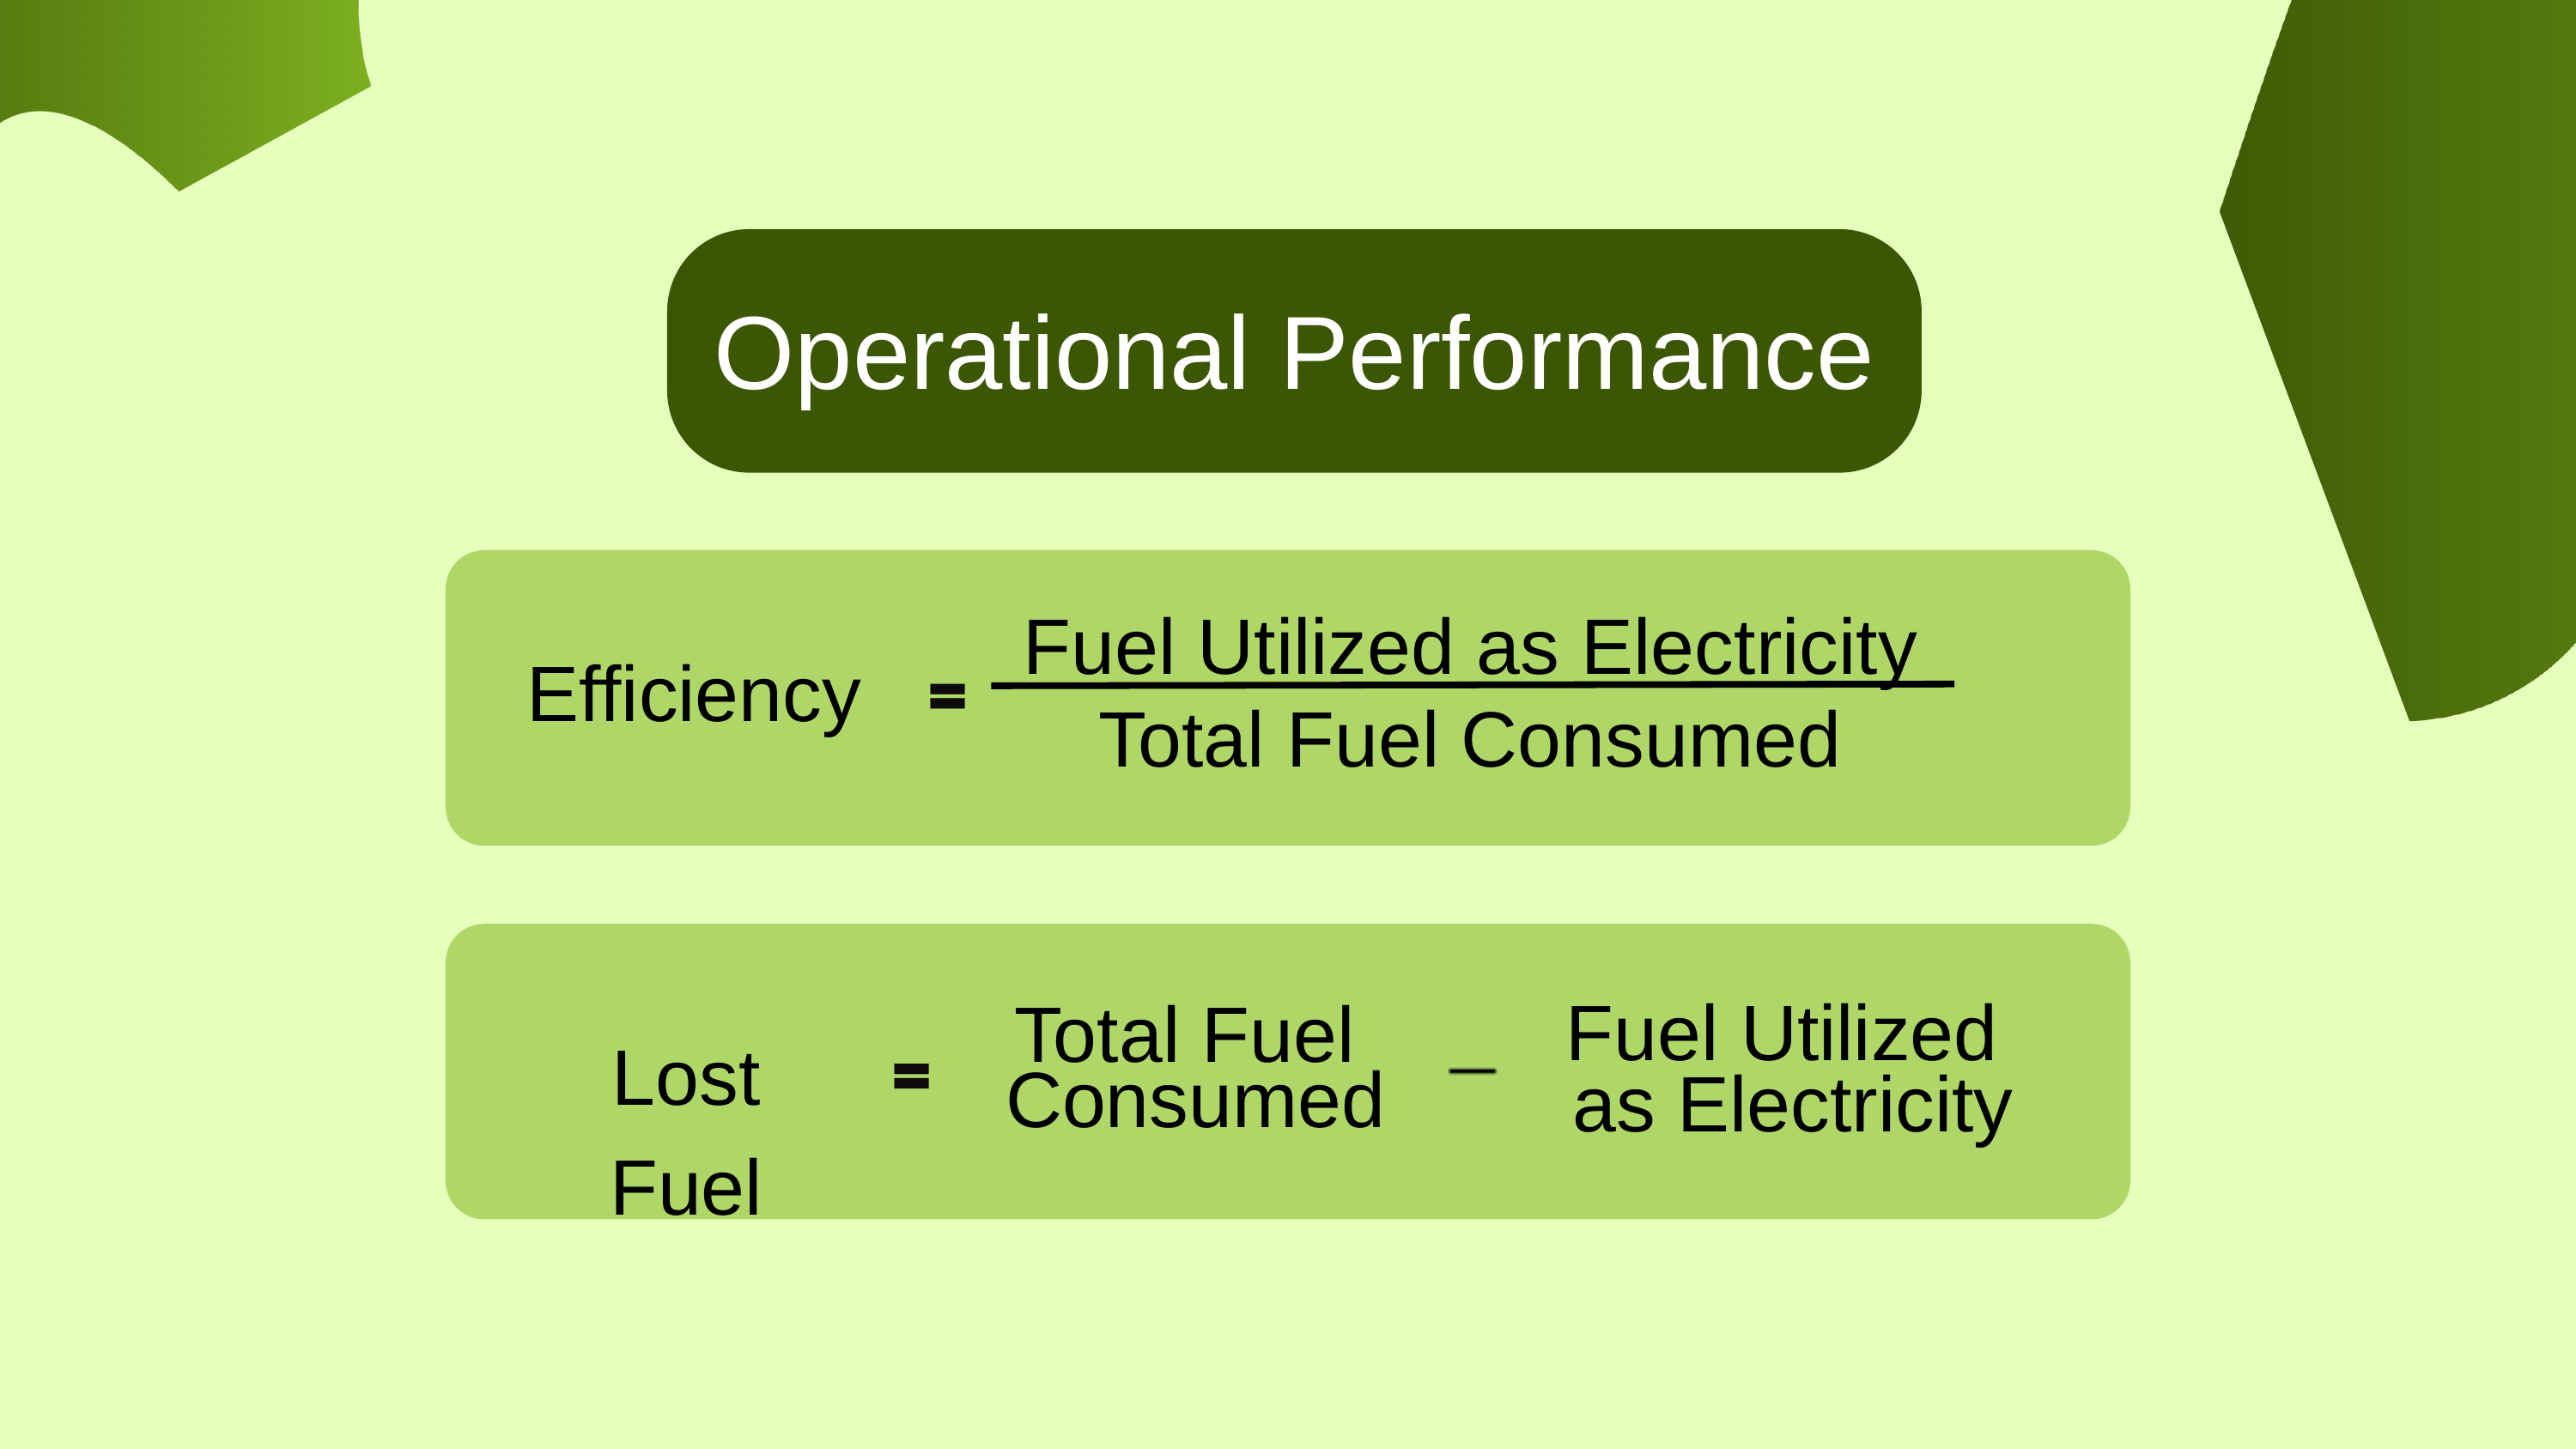

Operational Performance

Fuel Utilized as Electricity
Efficiency

Total Fuel Consumed

Fuel Utilized
 as Electricity
Lost Fuel
Total Fuel
 Consumed